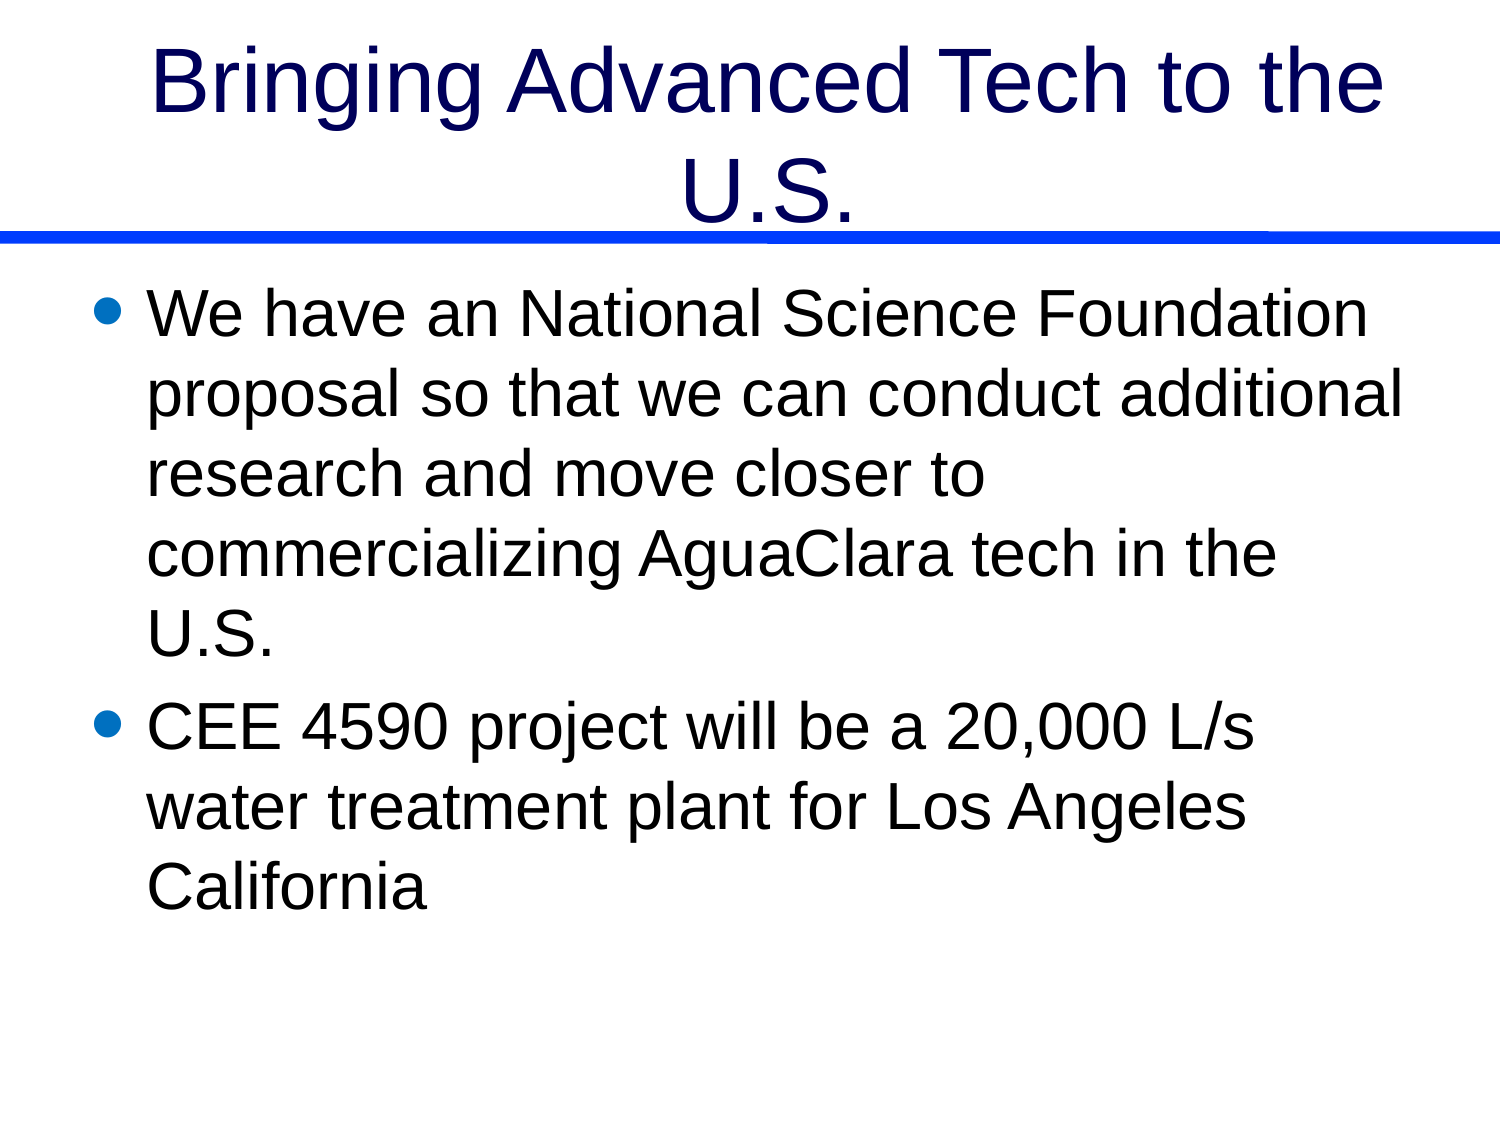

# Bringing Advanced Tech to the U.S.
We have an National Science Foundation proposal so that we can conduct additional research and move closer to commercializing AguaClara tech in the U.S.
CEE 4590 project will be a 20,000 L/s water treatment plant for Los Angeles California